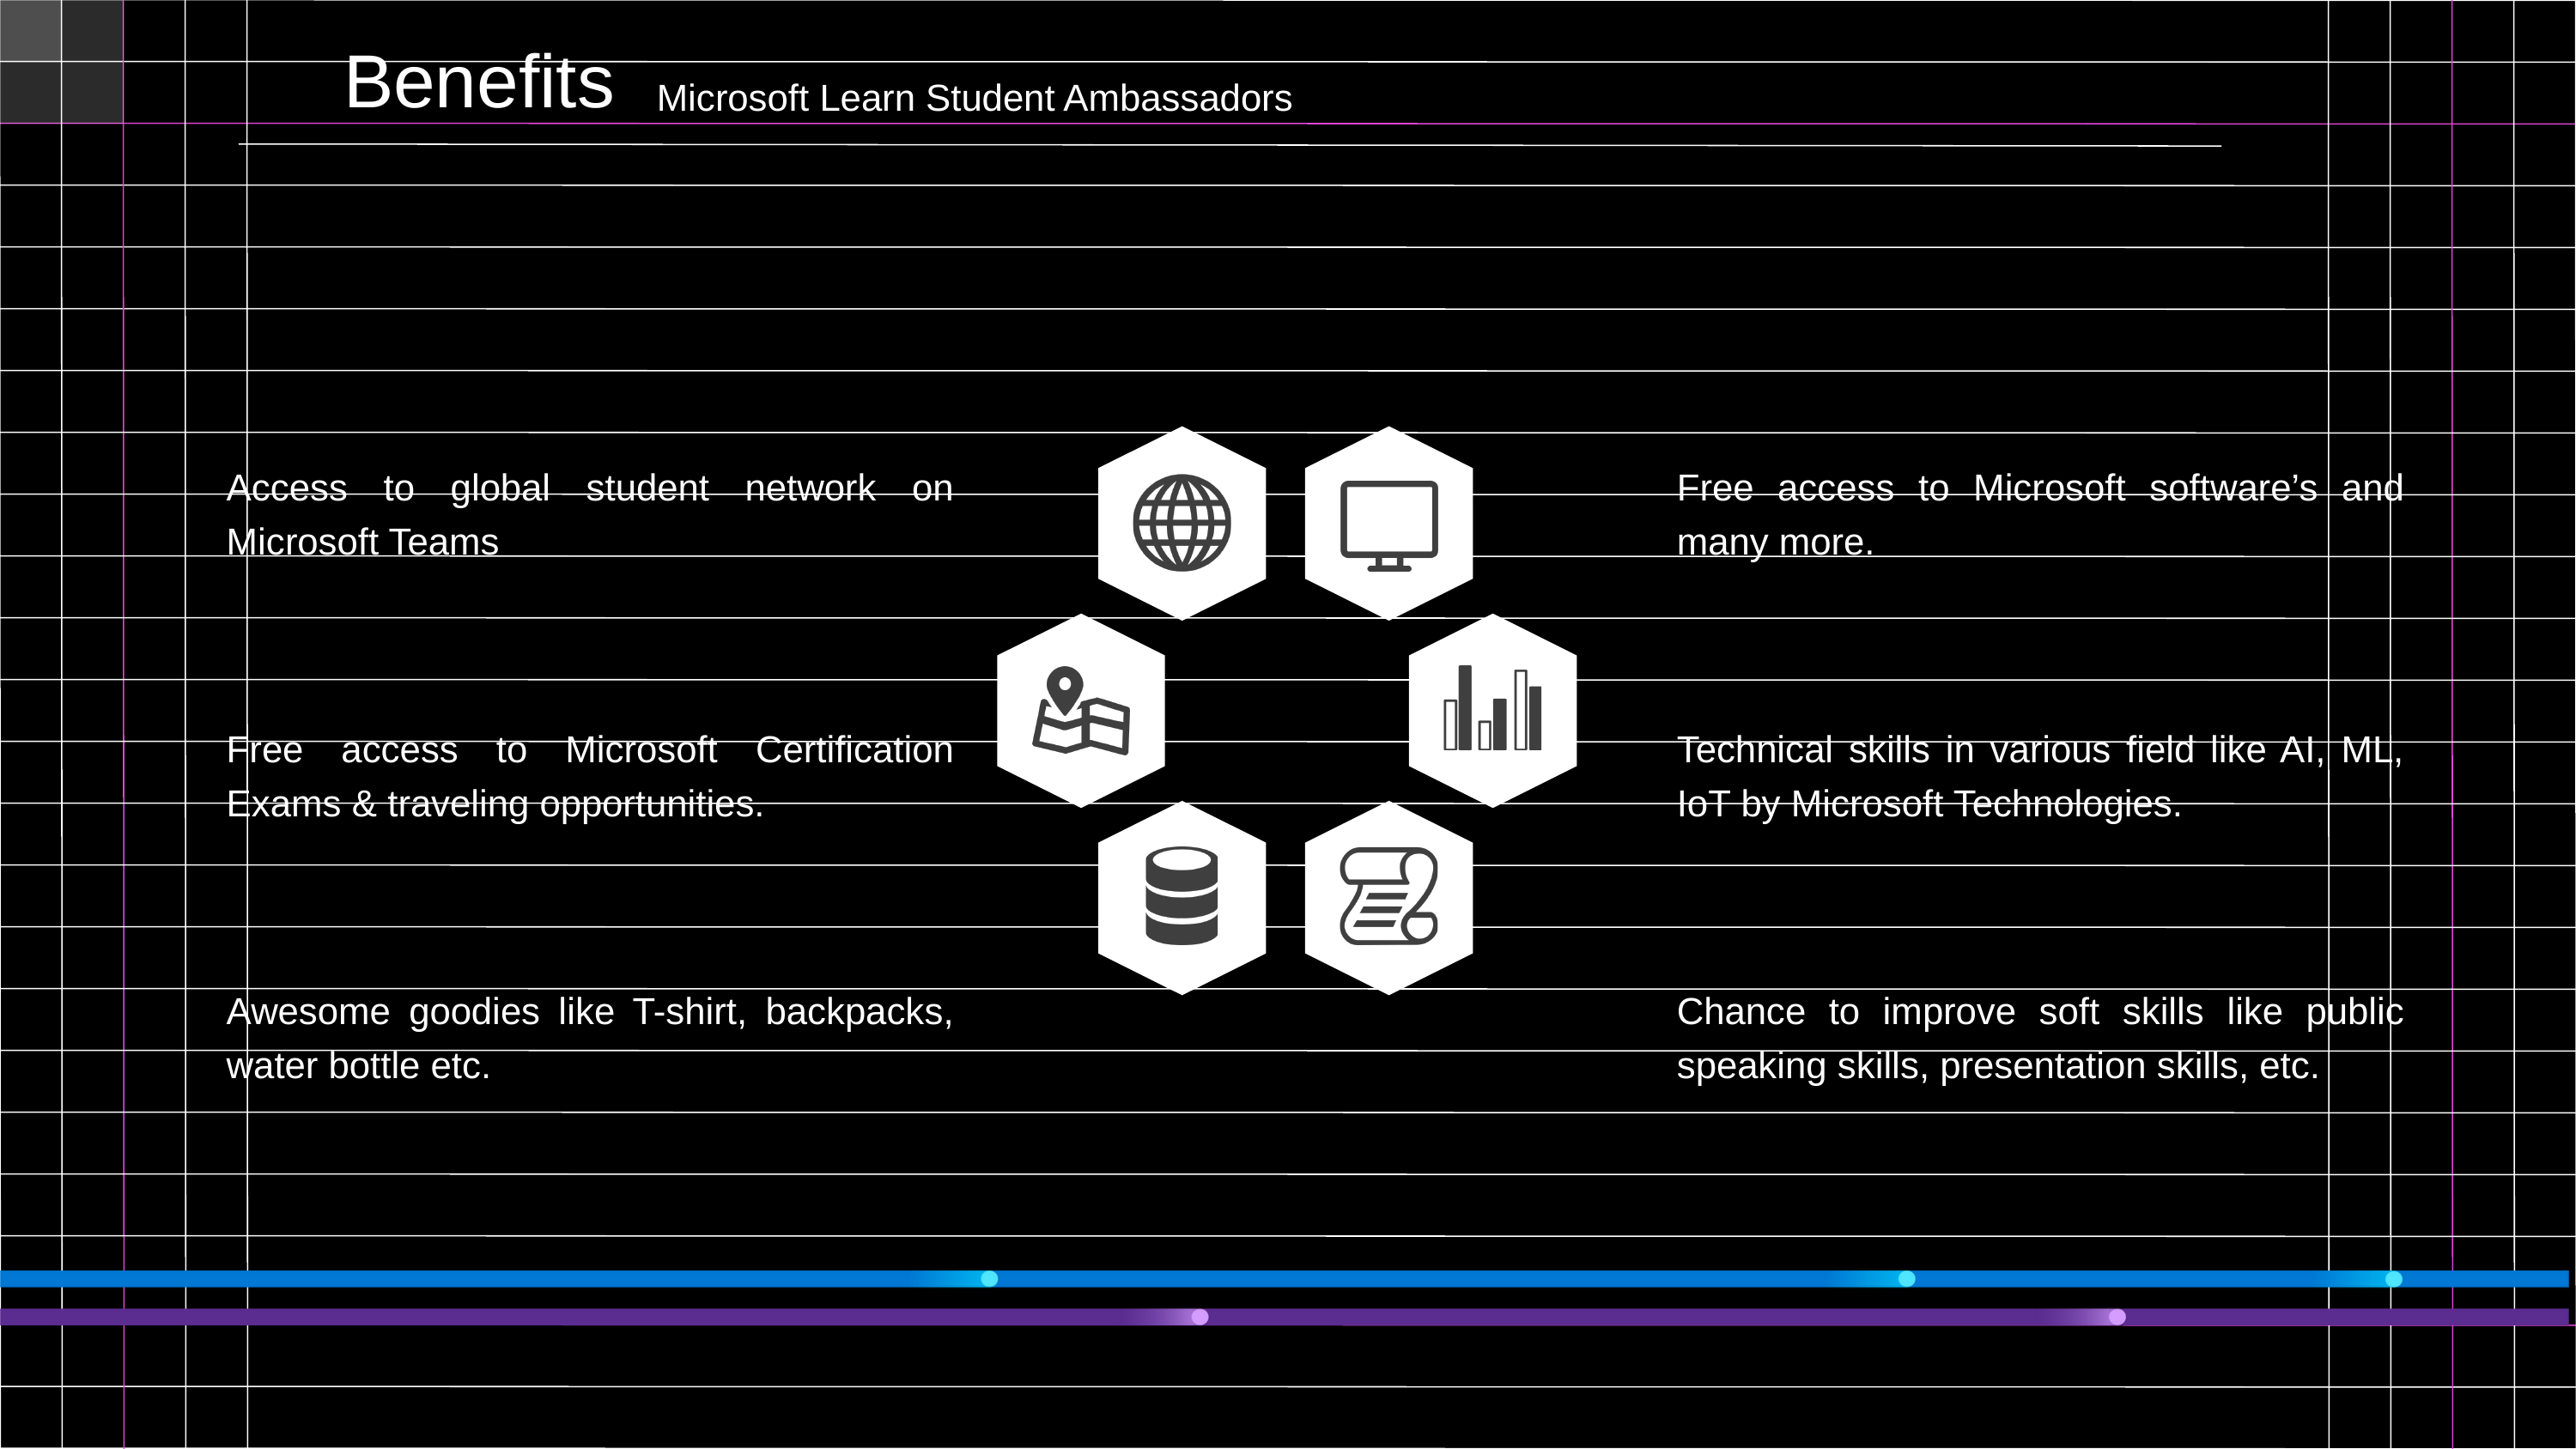

Benefits

Microsoft Learn Student Ambassadors

Access to global student network on Microsoft Teams
Free access to Microsoft software’s and many more.

Free access to Microsoft Certification Exams & traveling opportunities.
Technical skills in various field like AI, ML, IoT by Microsoft Technologies.

Awesome goodies like T-shirt, backpacks, water bottle etc.
Chance to improve soft skills like public speaking skills, presentation skills, etc.